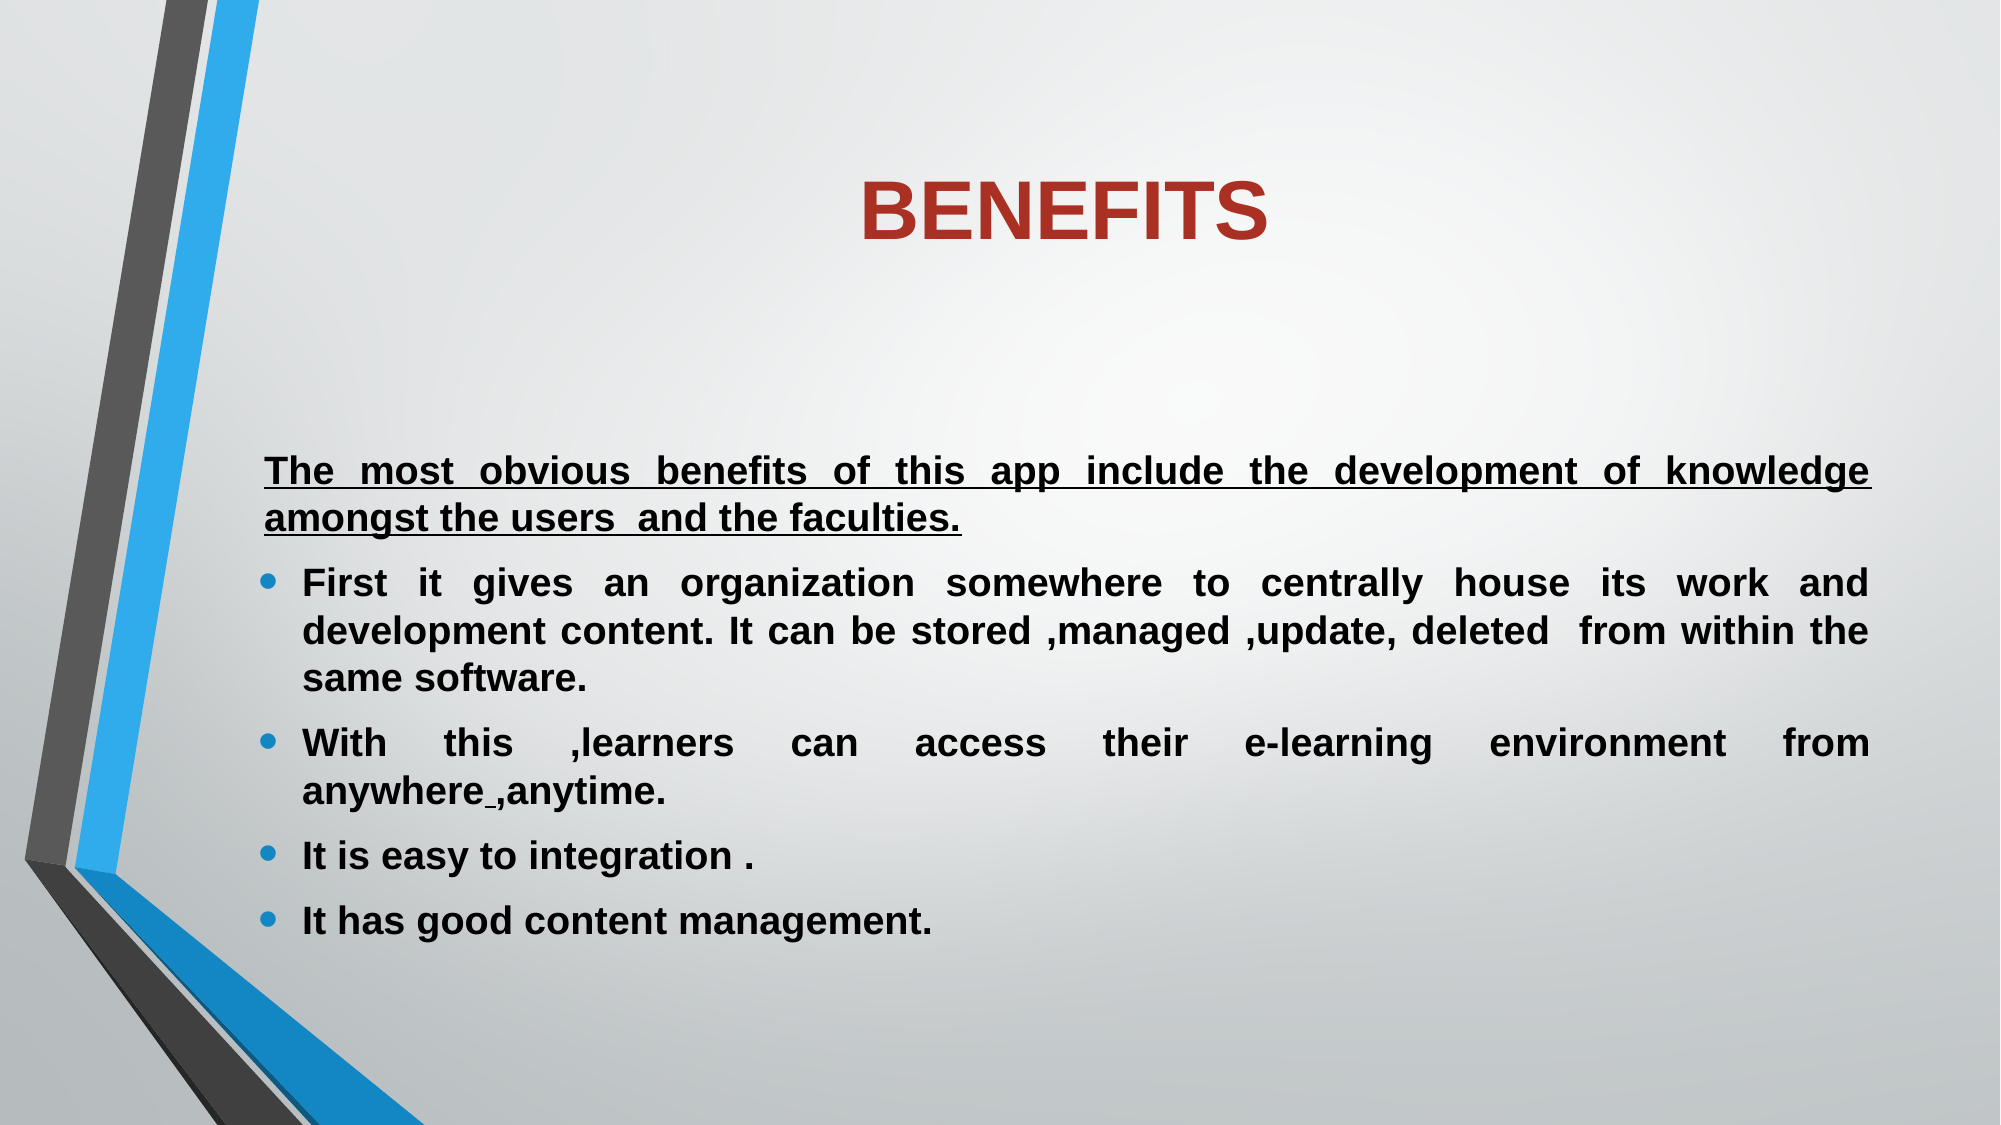

# BENEFITS
The most obvious benefits of this app include the development of knowledge amongst the users  and the faculties.
First it gives an organization somewhere to centrally house its work and development content. It can be stored ,managed ,update, deleted  from within the same software.
With this ,learners can access their e-learning environment from anywhere ,anytime.
It is easy to integration .
It has good content management.